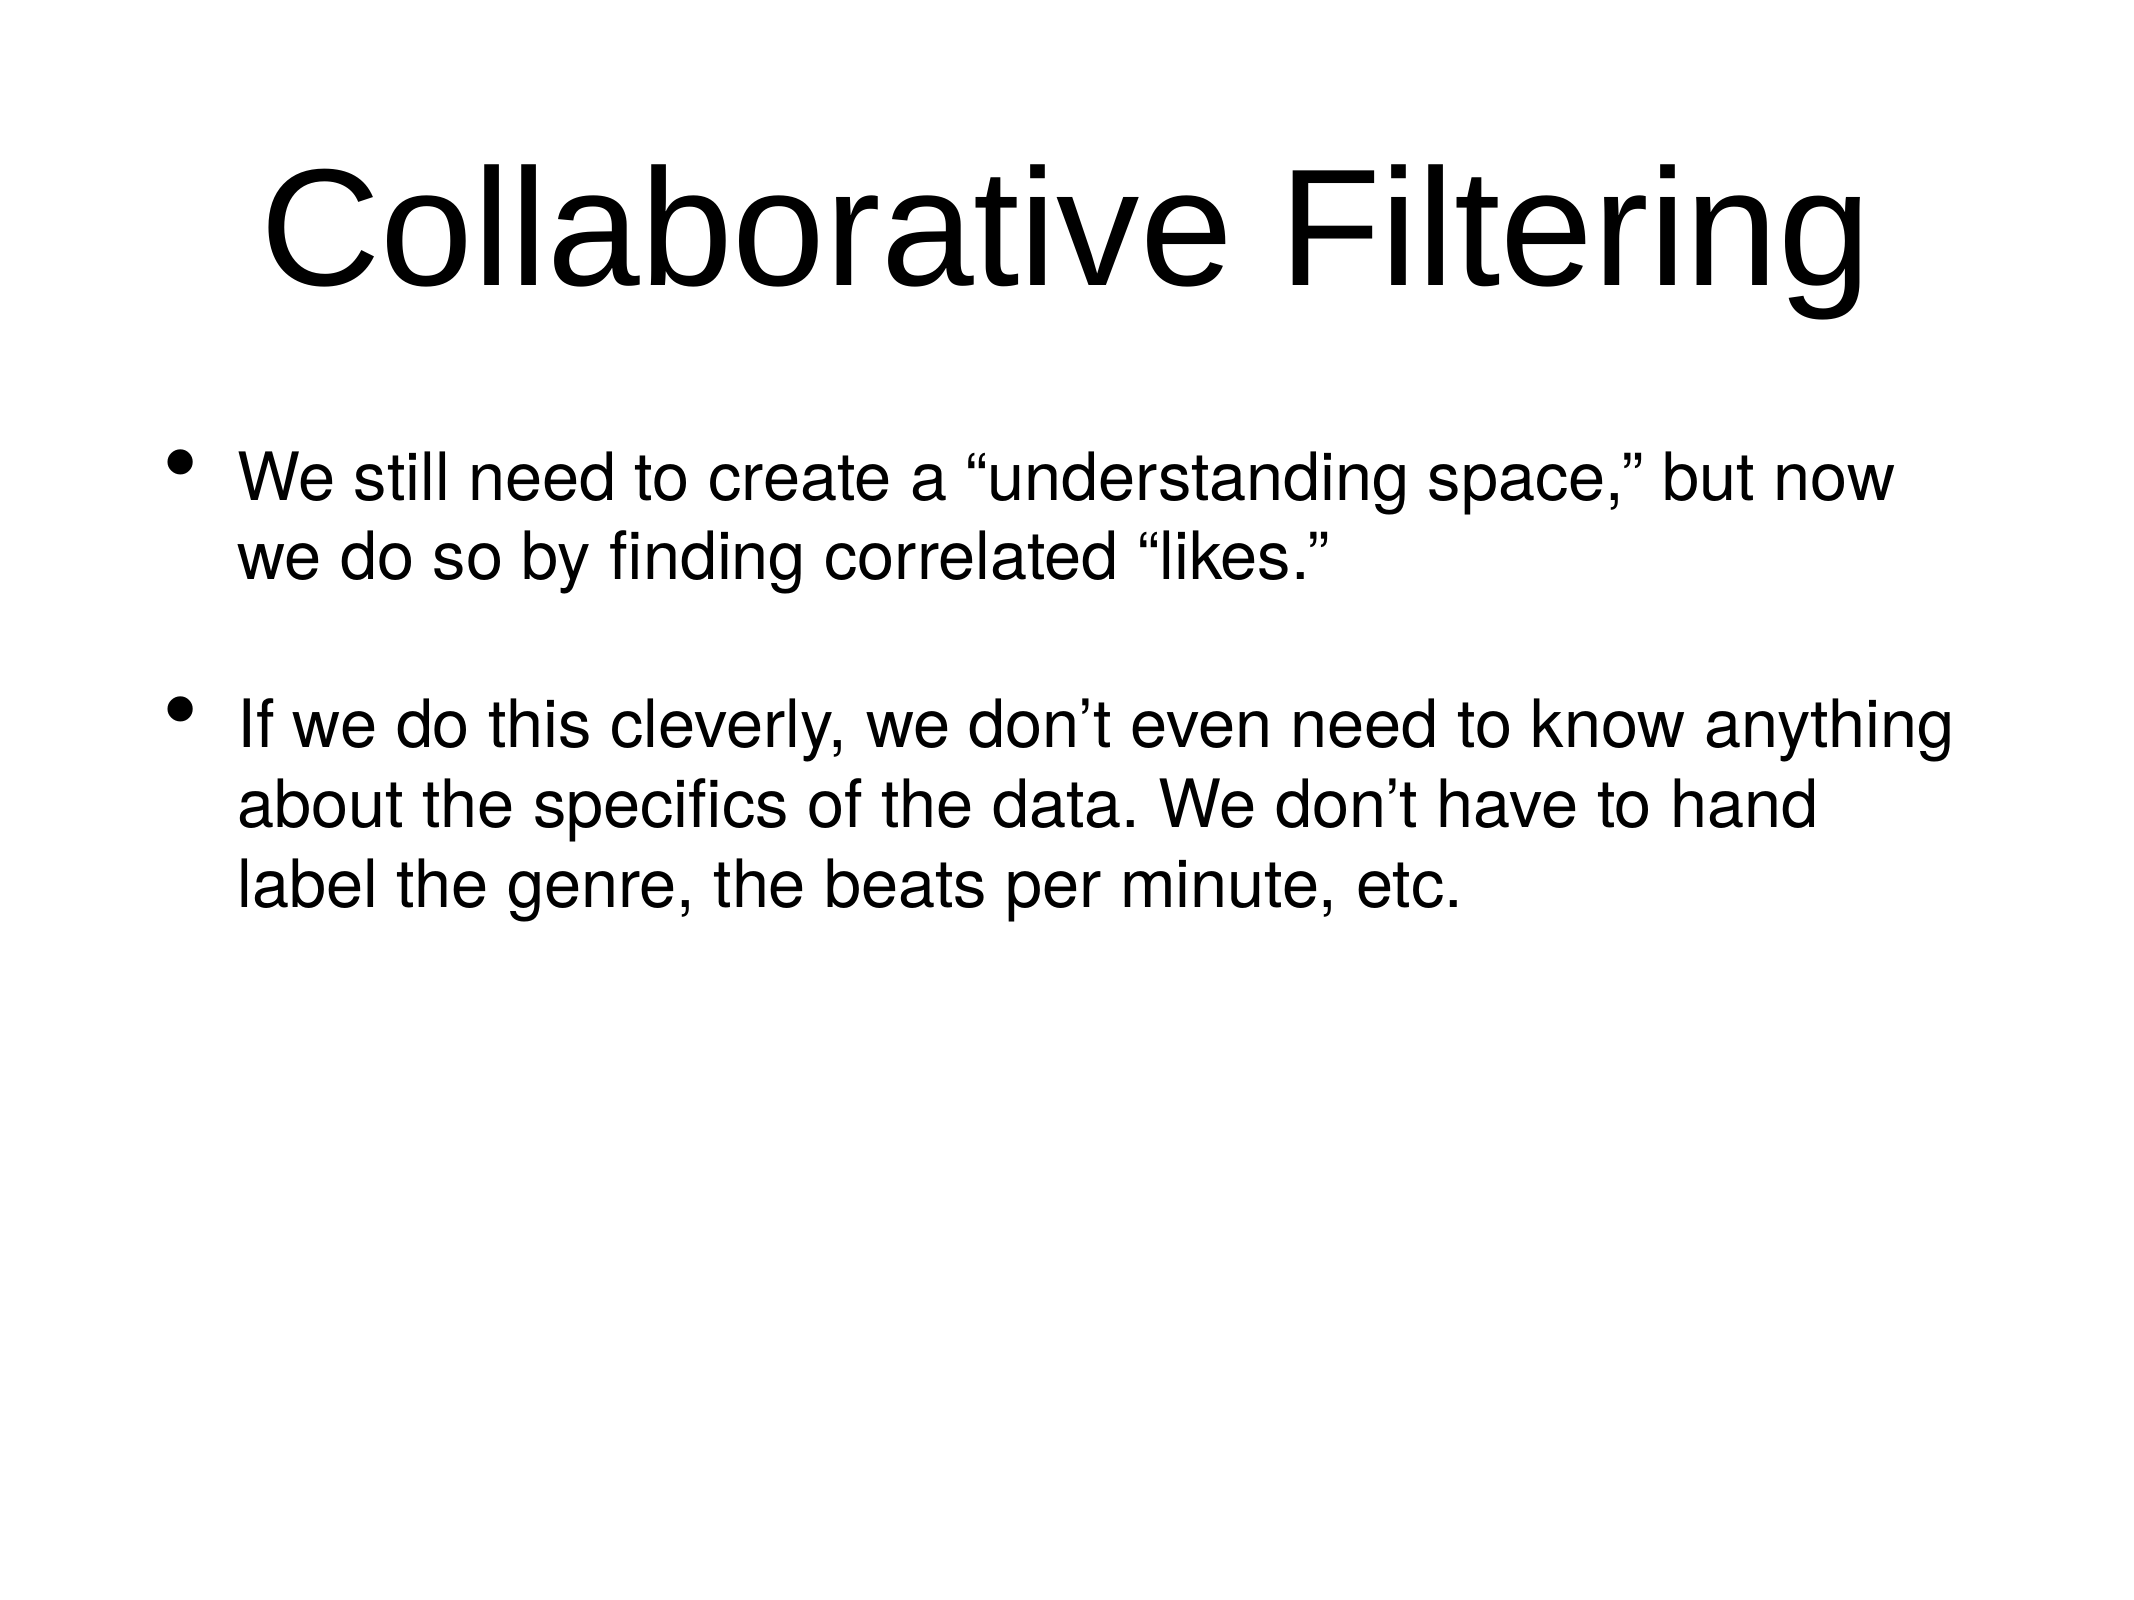

# Collaborative Filtering
We still need to create a “understanding space,” but now we do so by finding correlated “likes.”
If we do this cleverly, we don’t even need to know anything about the specifics of the data. We don’t have to hand label the genre, the beats per minute, etc.